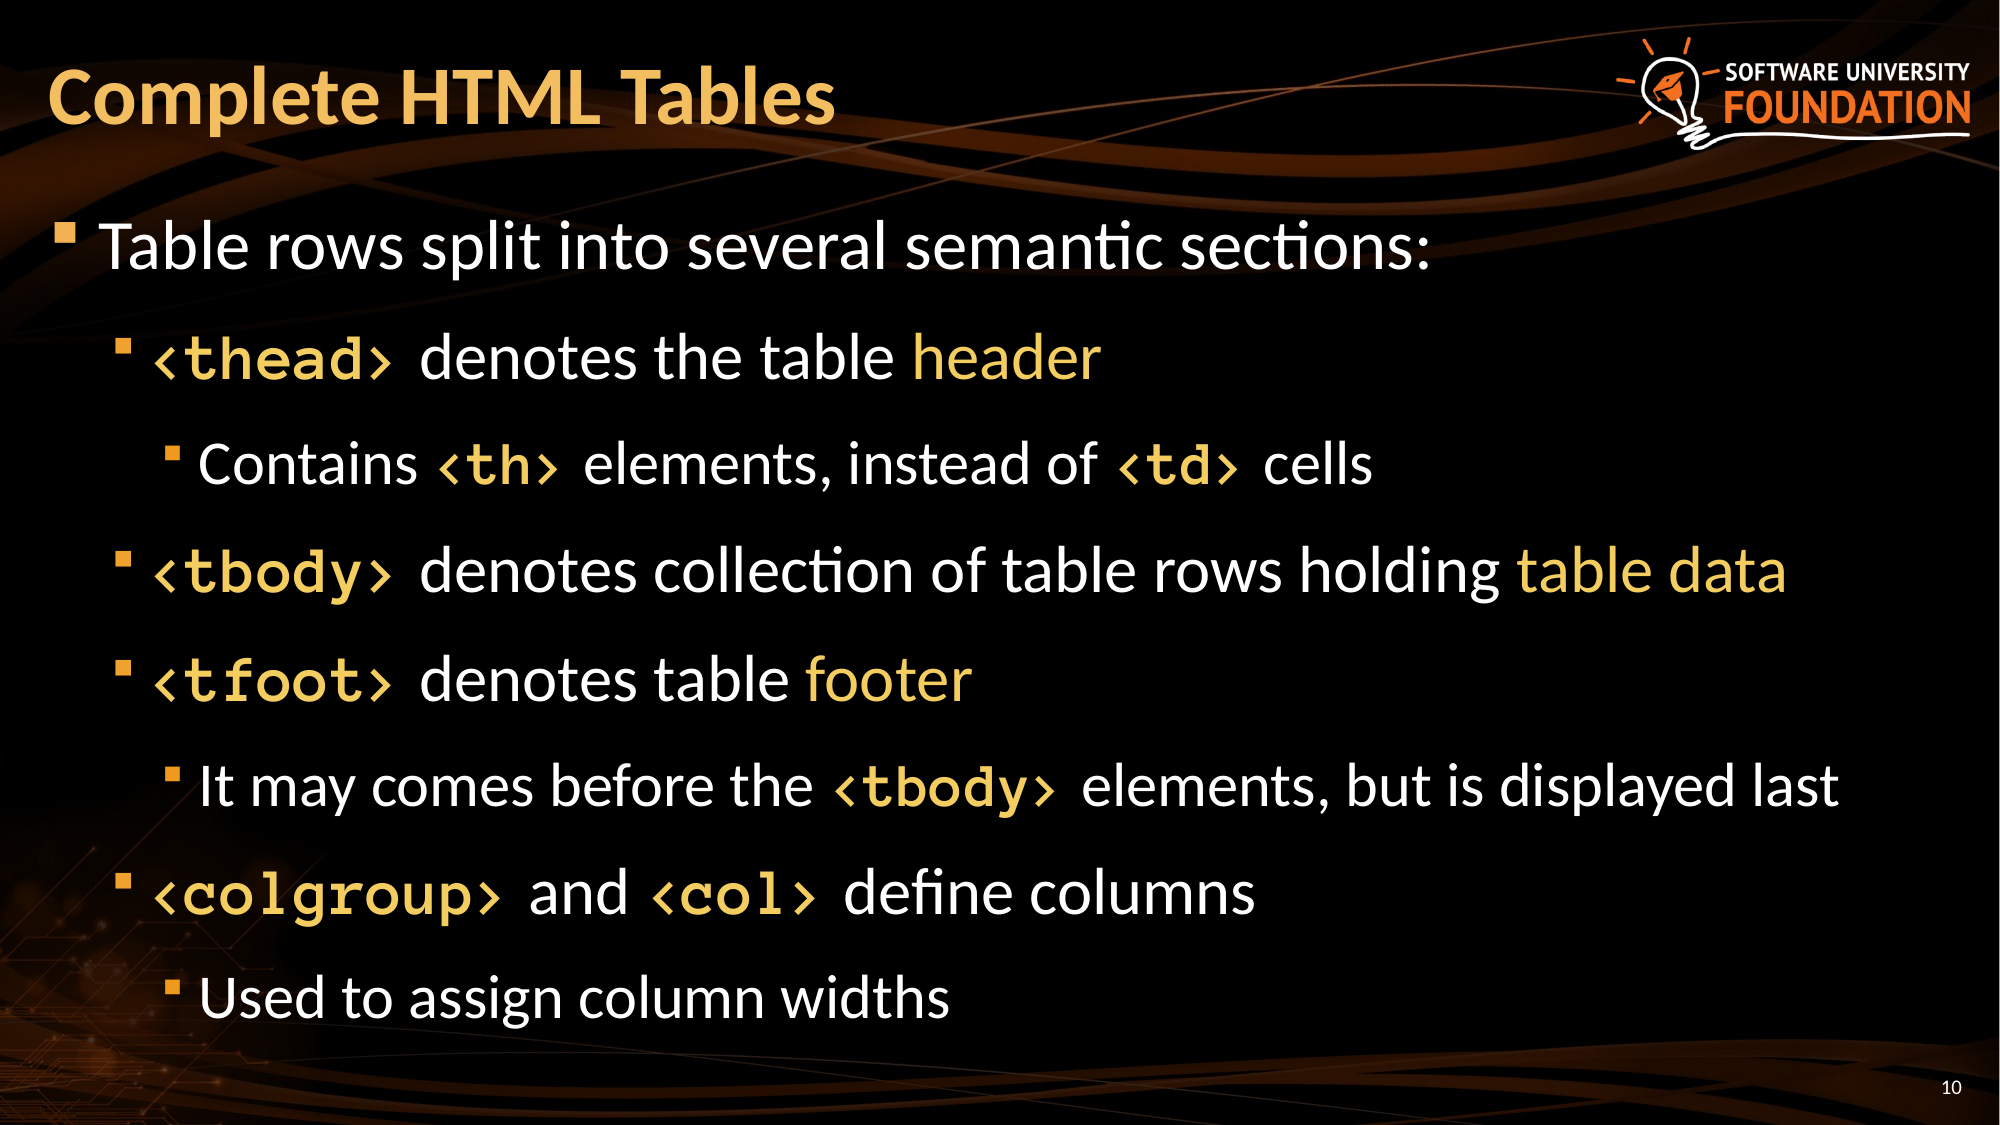

# Complete HTML Tables
Table rows split into several semantic sections:
<thead> denotes the table header
Contains <th> elements, instead of <td> cells
<tbody> denotes collection of table rows holding table data
<tfoot> denotes table footer
It may comes before the <tbody> elements, but is displayed last
<colgroup> and <col> define columns
Used to assign column widths
10